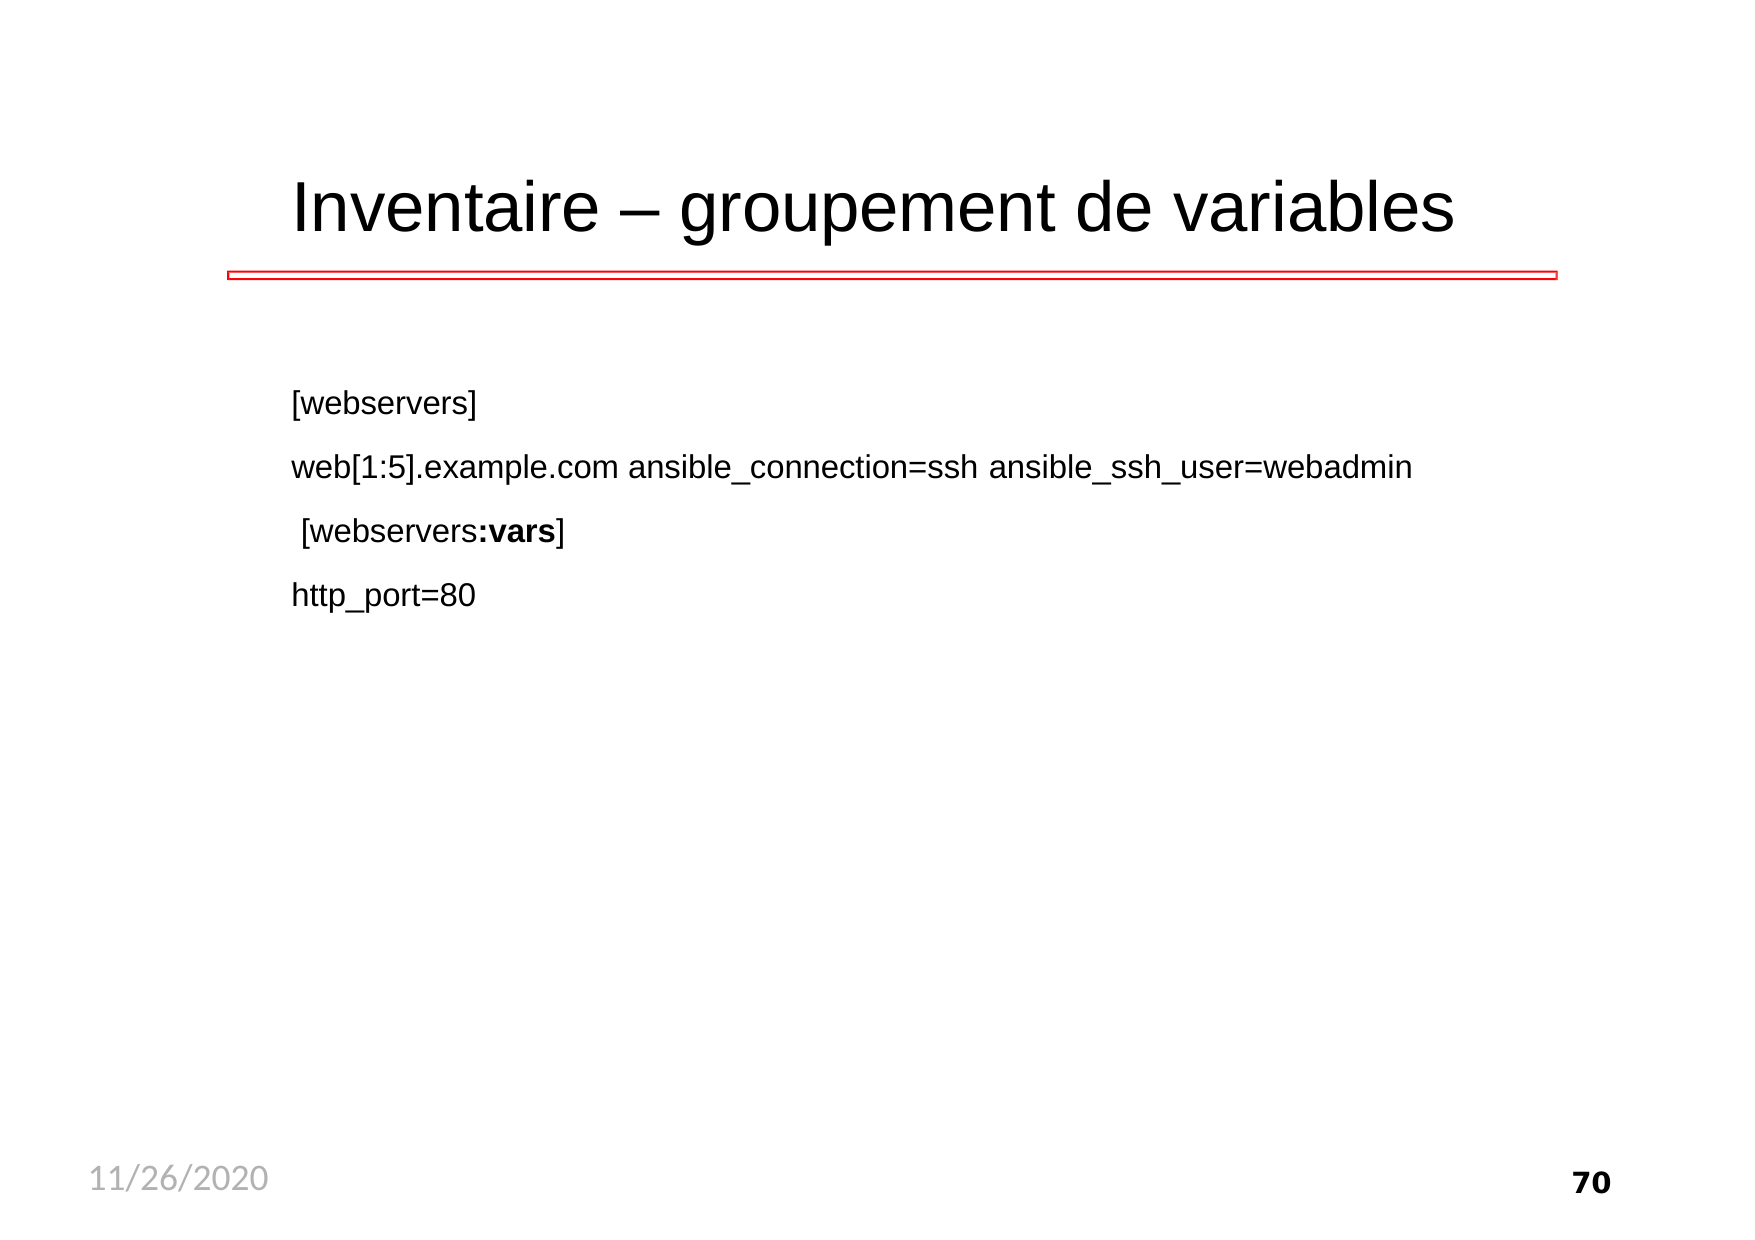

# Inventaire – groupement de variables
[webservers]
web[1:5].example.com ansible_connection=ssh ansible_ssh_user=webadmin  [webservers:vars]
http_port=80
11/26/2020
70